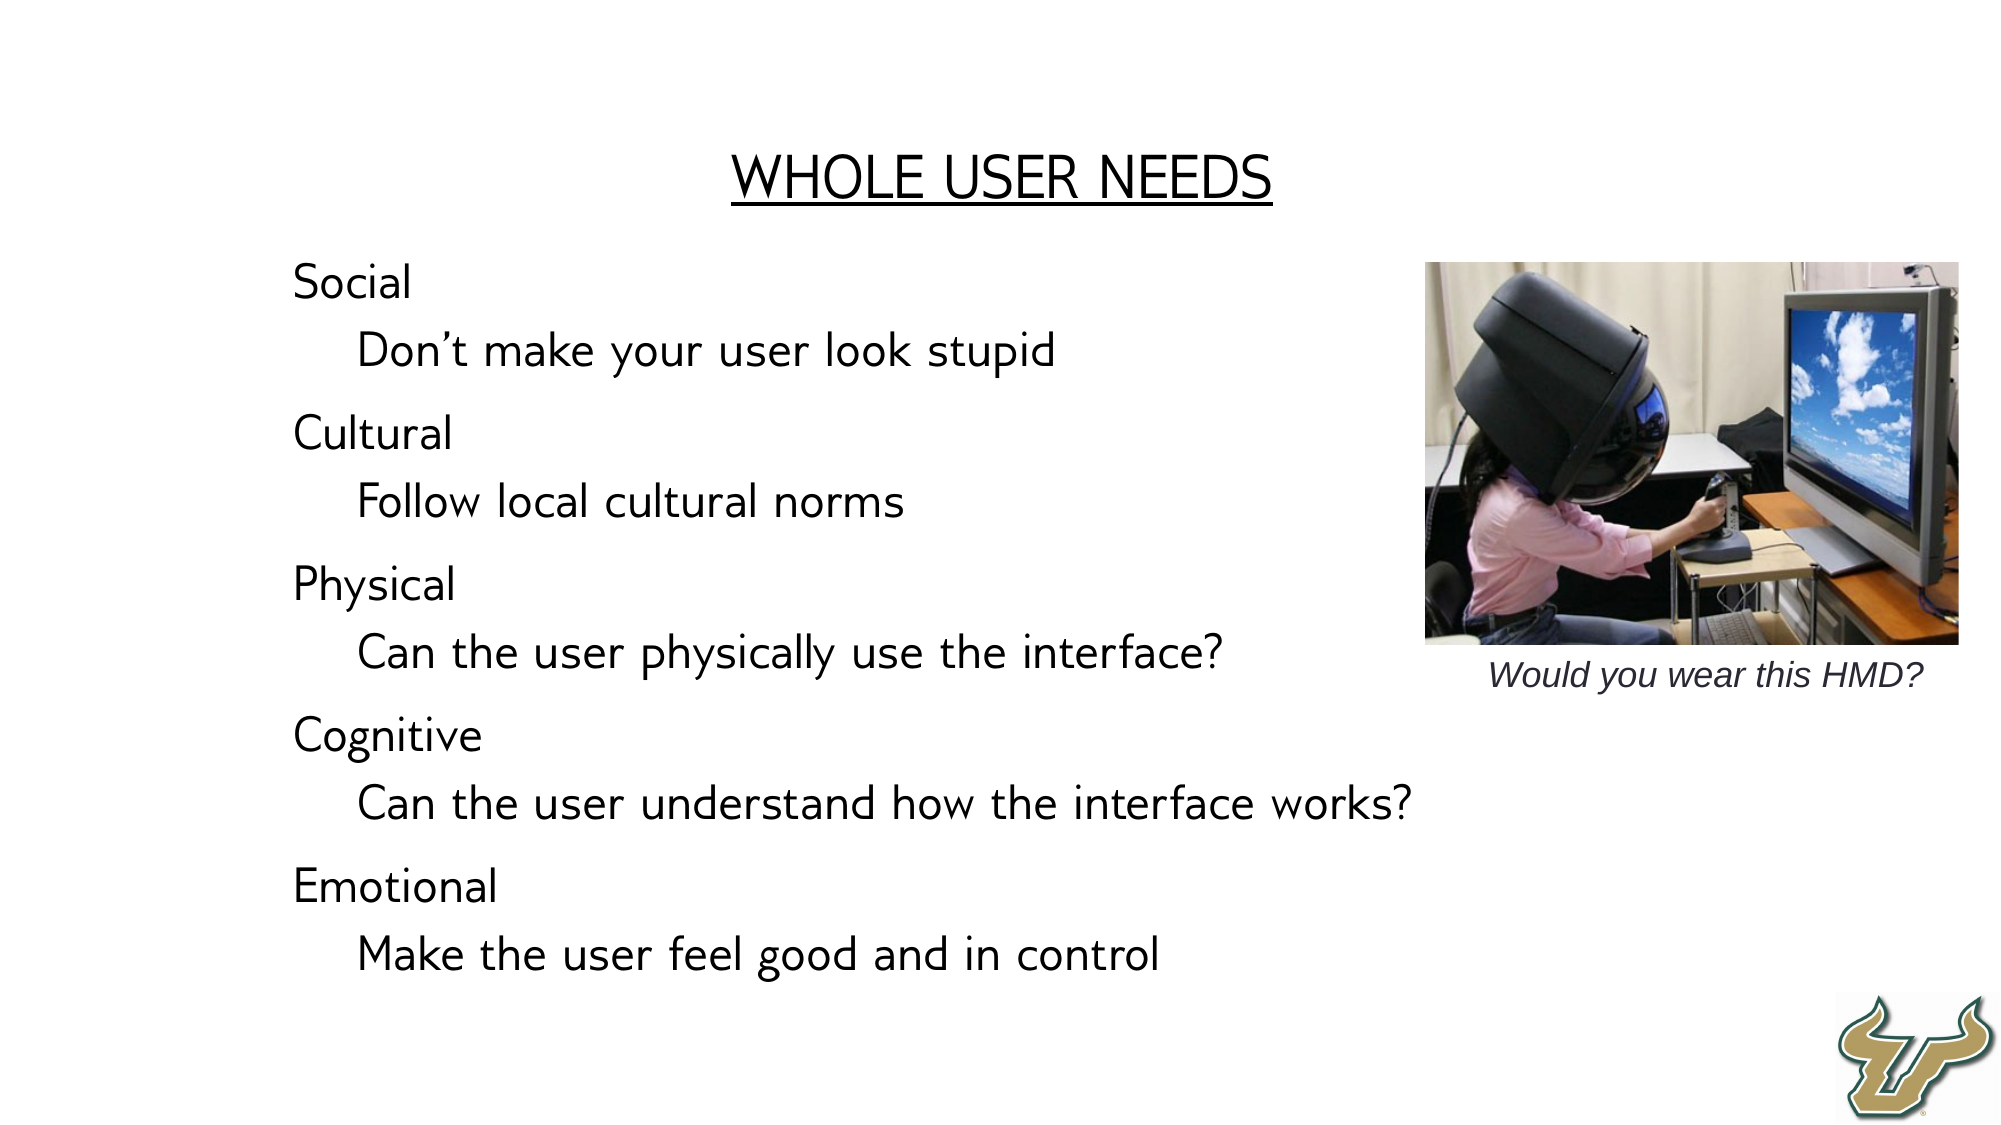

Whole User Needs
Social
Don’t make your user look stupid
Cultural
Follow local cultural norms
Physical
Can the user physically use the interface?
Cognitive
Can the user understand how the interface works?
Emotional
Make the user feel good and in control

Would you wear this HMD?